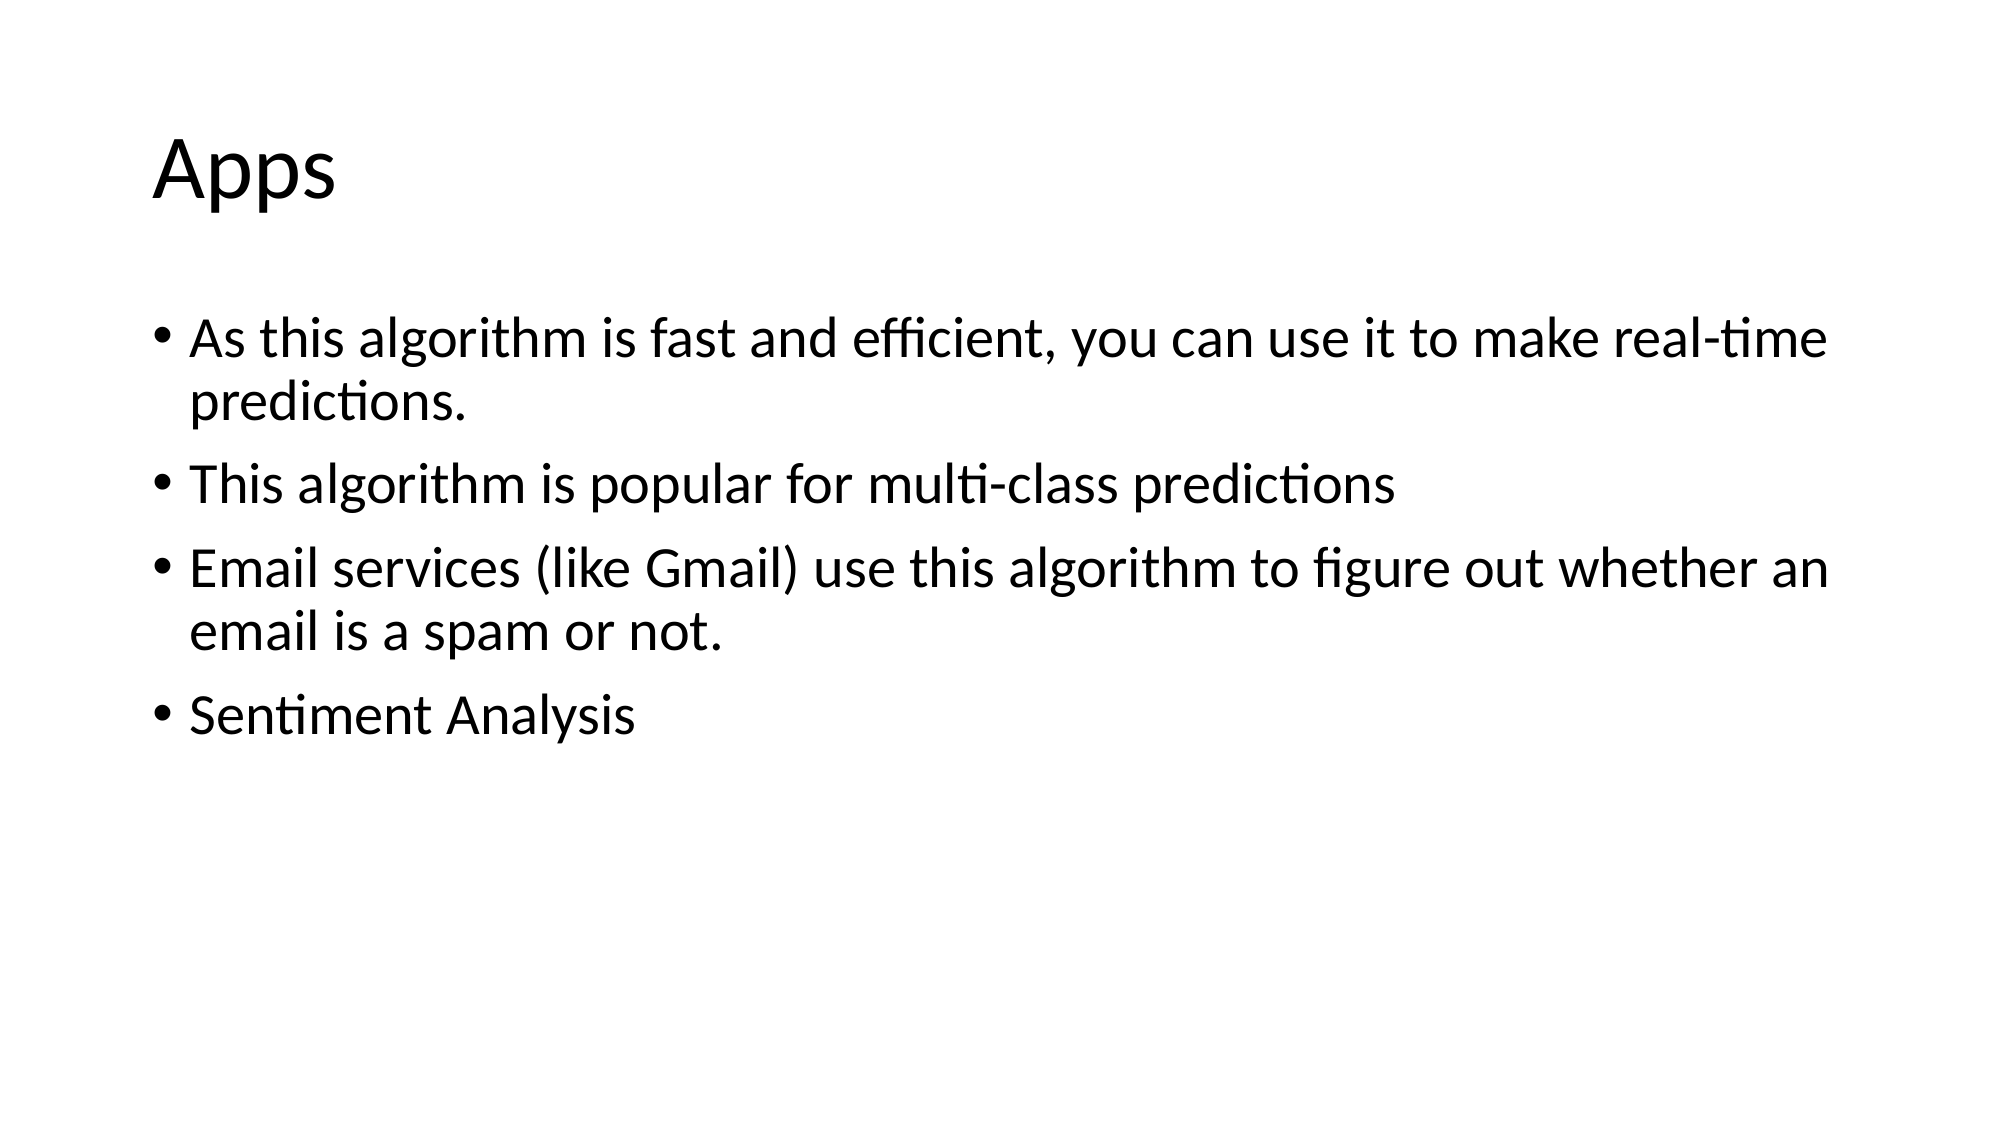

# Apps
As this algorithm is fast and efficient, you can use it to make real-time predictions.
This algorithm is popular for multi-class predictions
Email services (like Gmail) use this algorithm to figure out whether an email is a spam or not.
Sentiment Analysis